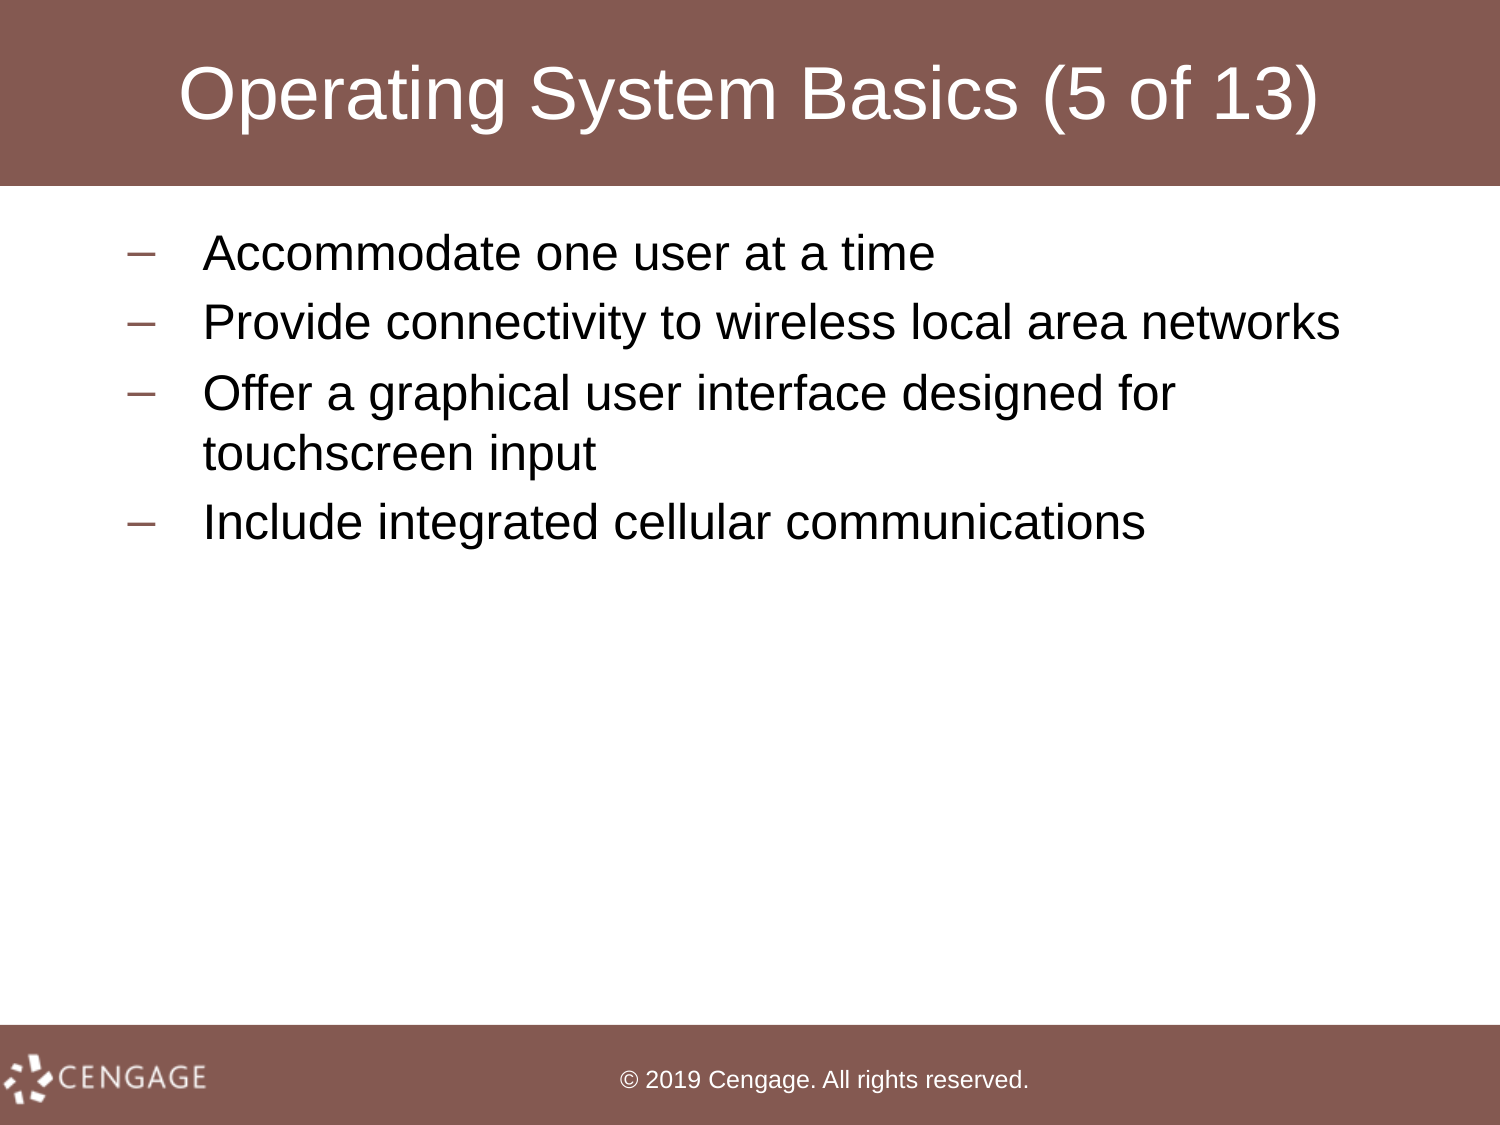

# Operating System Basics (5 of 13)
Accommodate one user at a time
Provide connectivity to wireless local area networks
Offer a graphical user interface designed for touchscreen input
Include integrated cellular communications